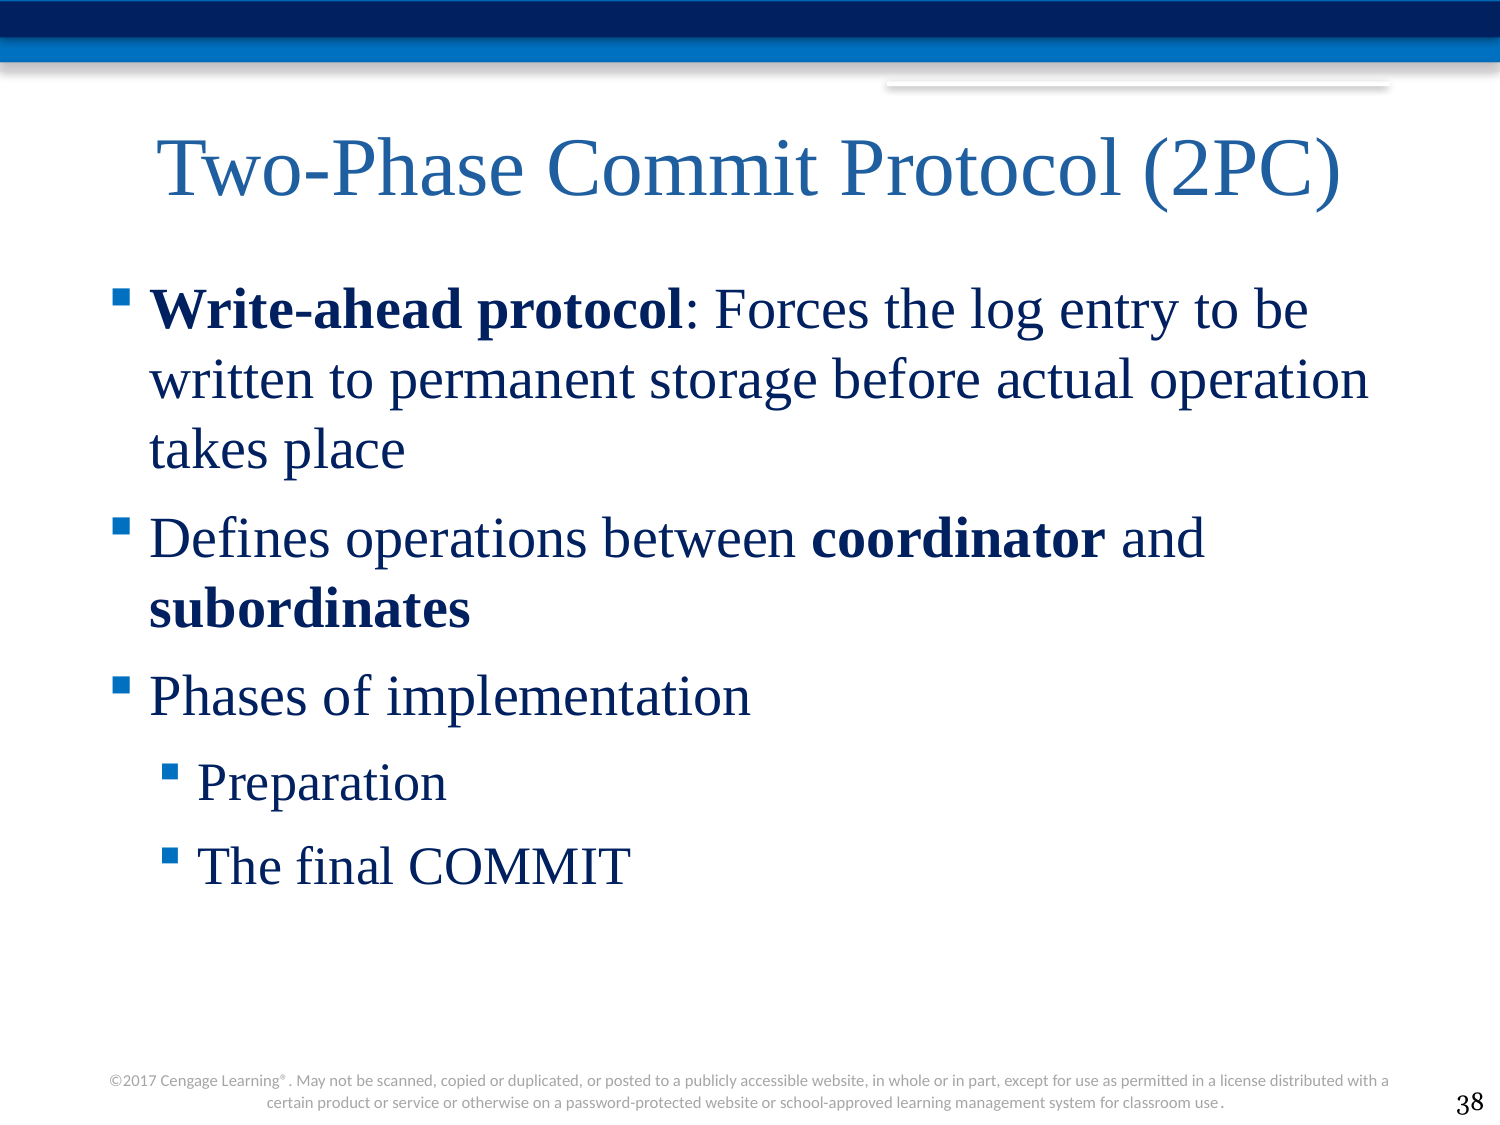

# Two-Phase Commit Protocol (2PC)
Write-ahead protocol: Forces the log entry to be written to permanent storage before actual operation takes place
Defines operations between coordinator and subordinates
Phases of implementation
Preparation
The final COMMIT
38